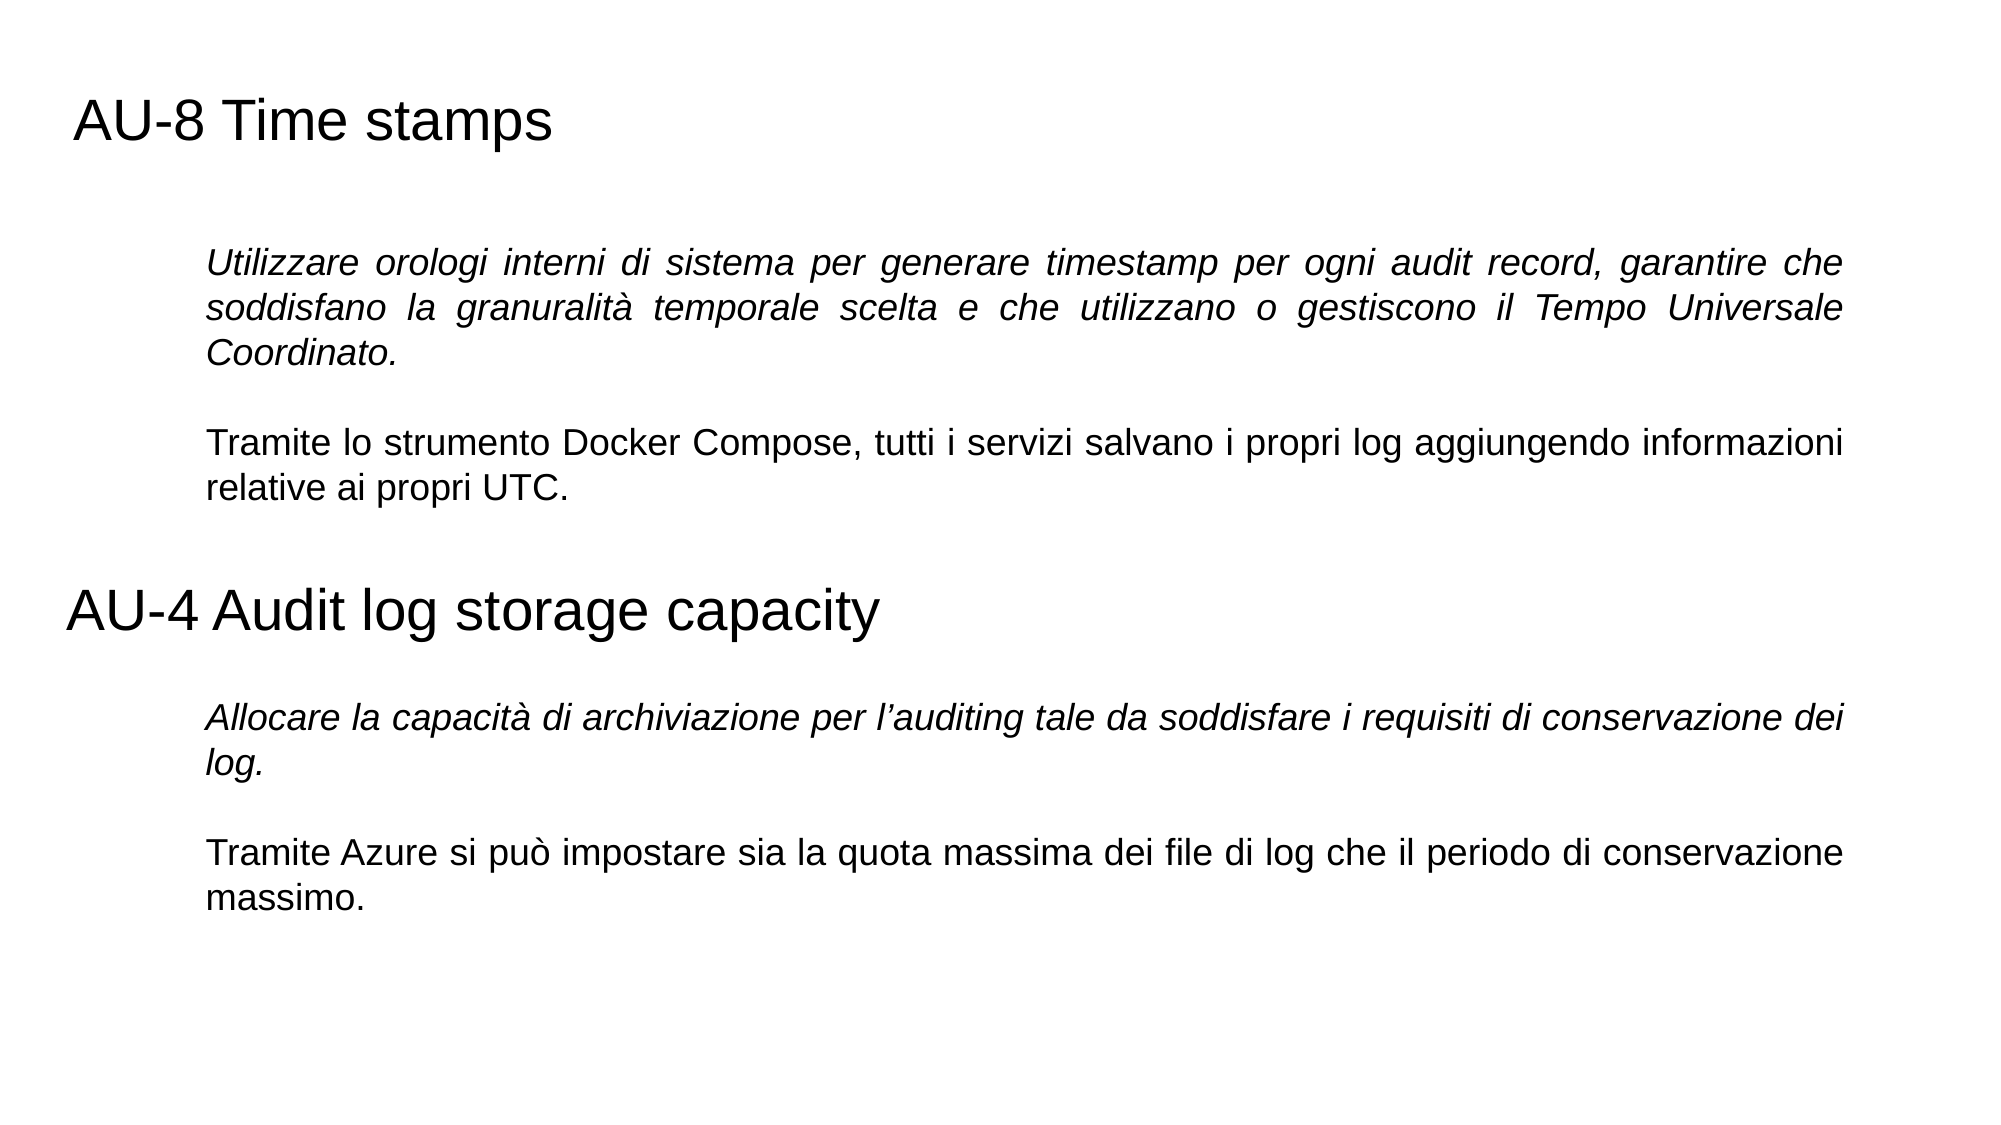

AU-8 Time stamps

Utilizzare orologi interni di sistema per generare timestamp per ogni audit record, garantire che soddisfano la granuralità temporale scelta e che utilizzano o gestiscono il Tempo Universale Coordinato.

Tramite lo strumento Docker Compose, tutti i servizi salvano i propri log aggiungendo informazioni relative ai propri UTC.

AU-4 Audit log storage capacity

Allocare la capacità di archiviazione per l’auditing tale da soddisfare i requisiti di conservazione dei log.

Tramite Azure si può impostare sia la quota massima dei file di log che il periodo di conservazione massimo.